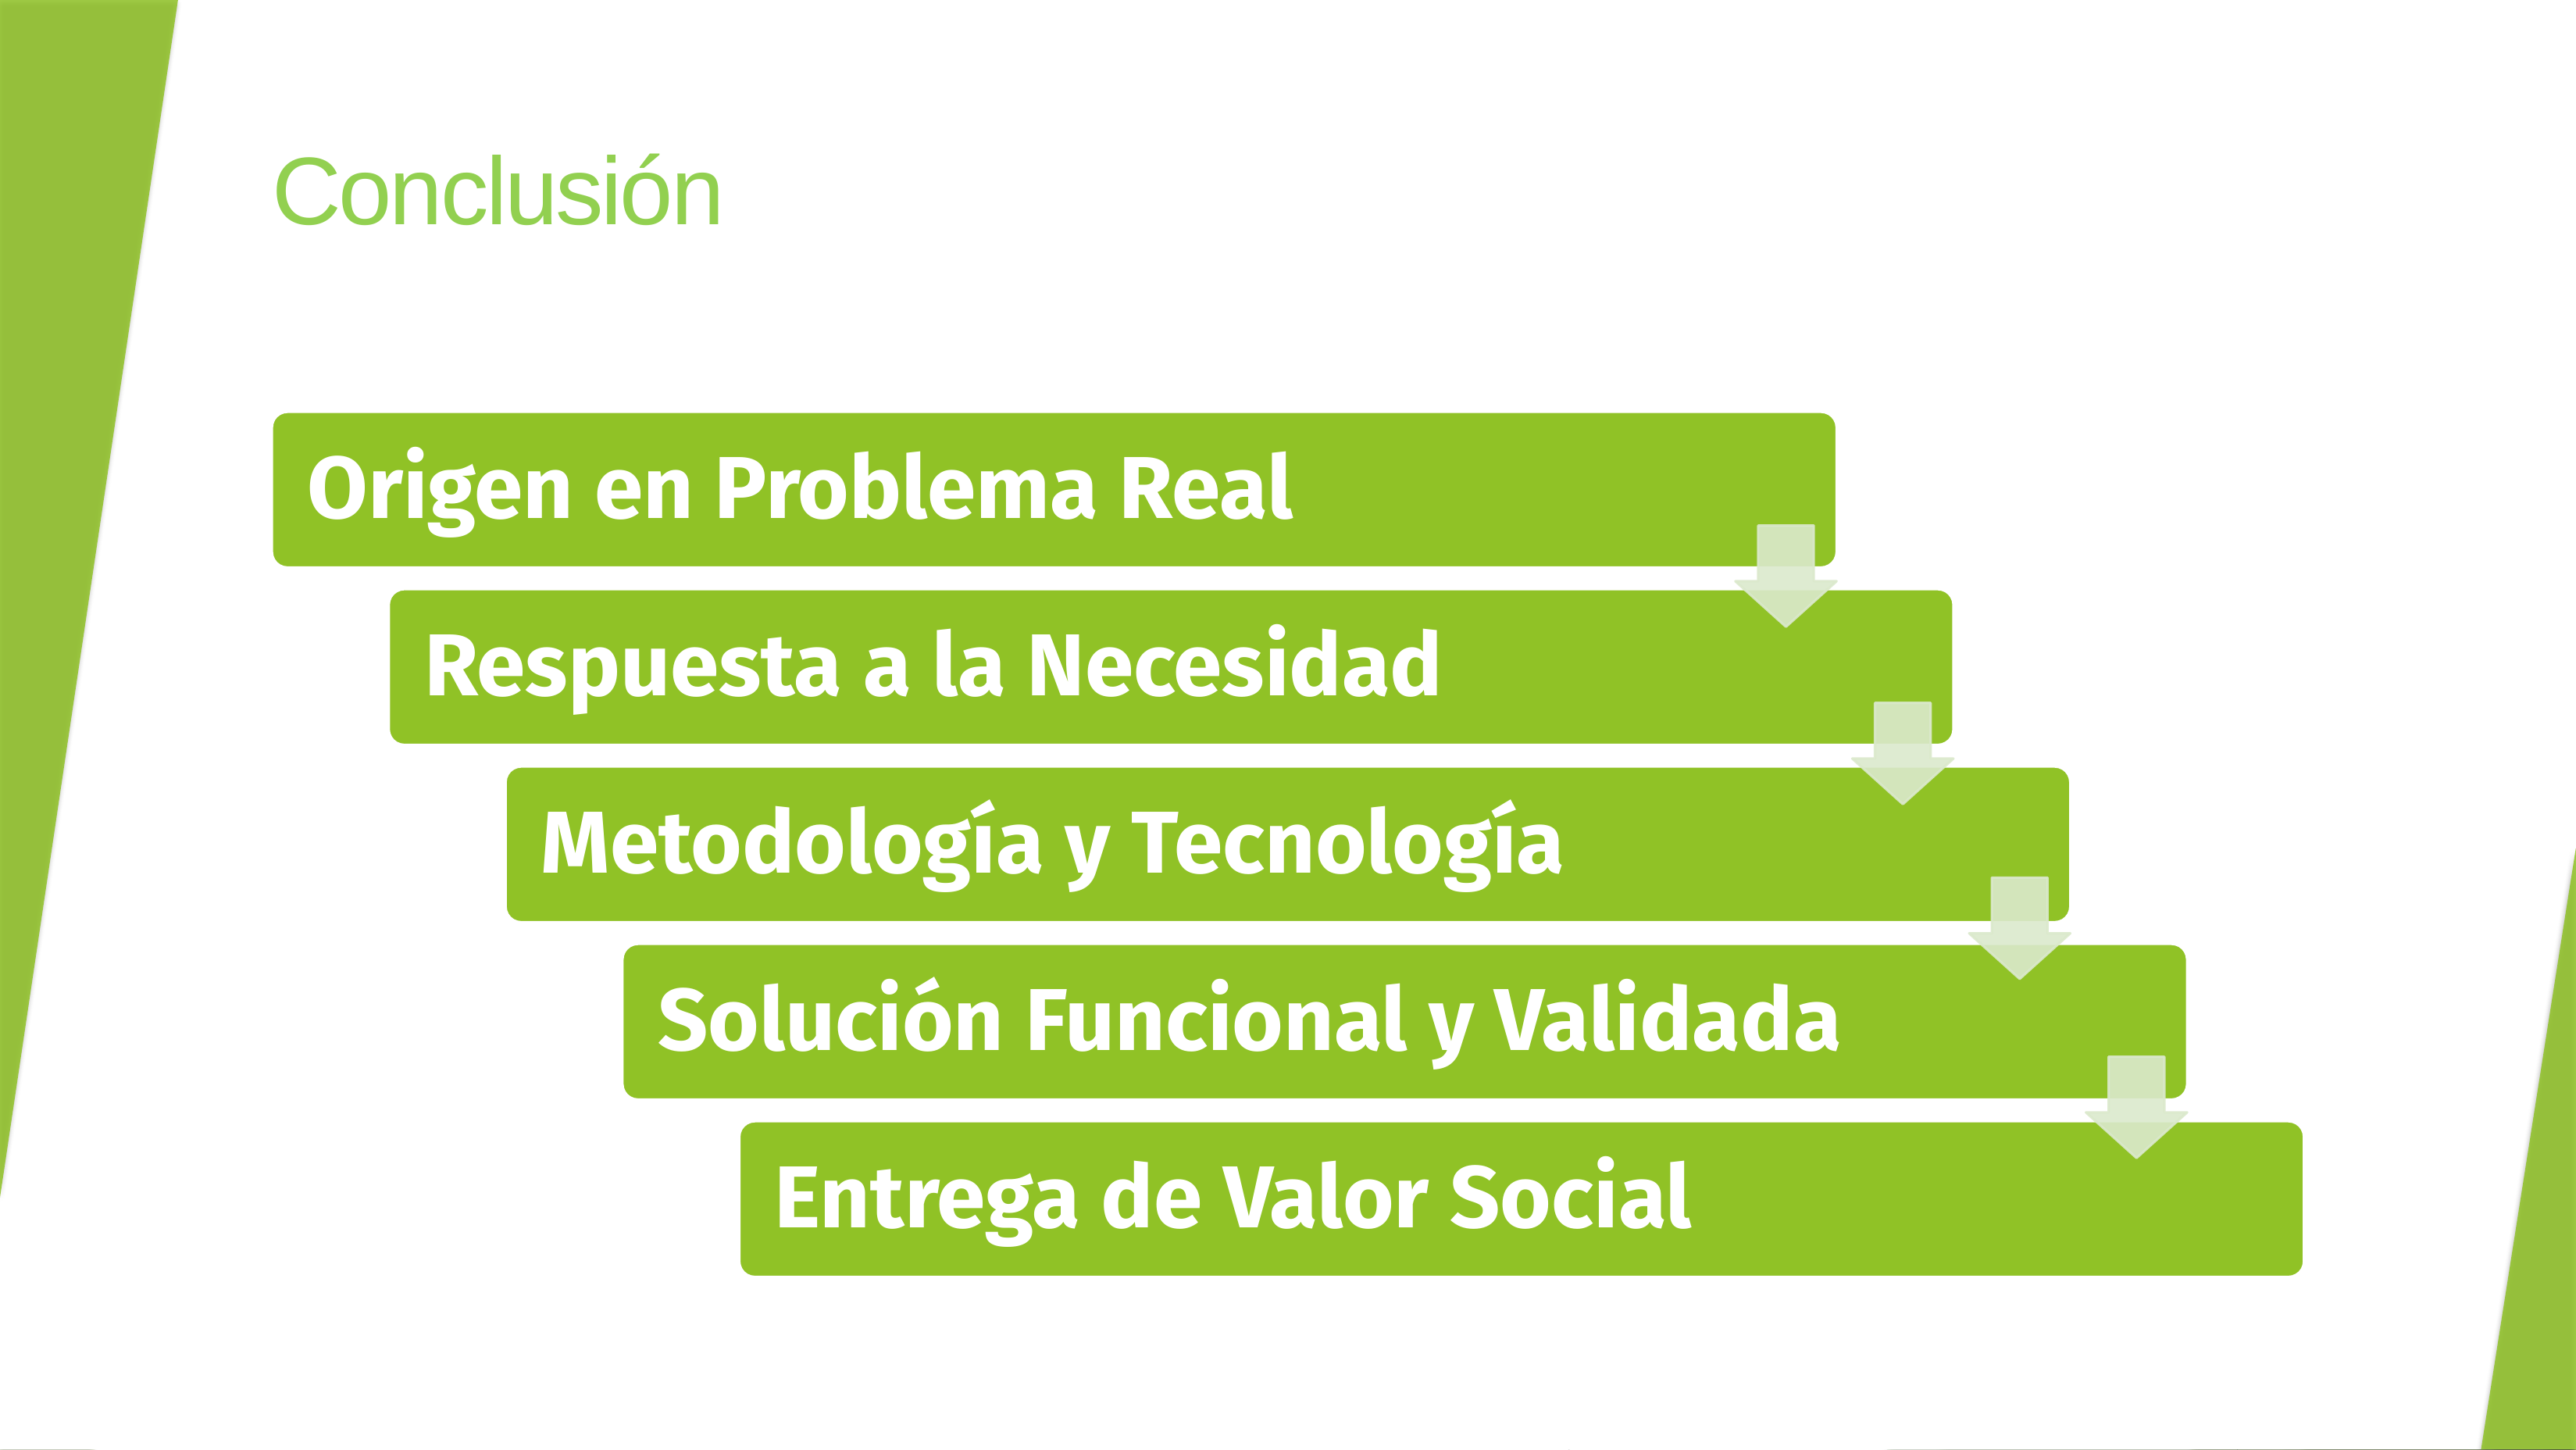

# Conclusión
Origen en Problema Real
Respuesta a la Necesidad
Metodología y Tecnología
Solución Funcional y Validada
Entrega de Valor Social